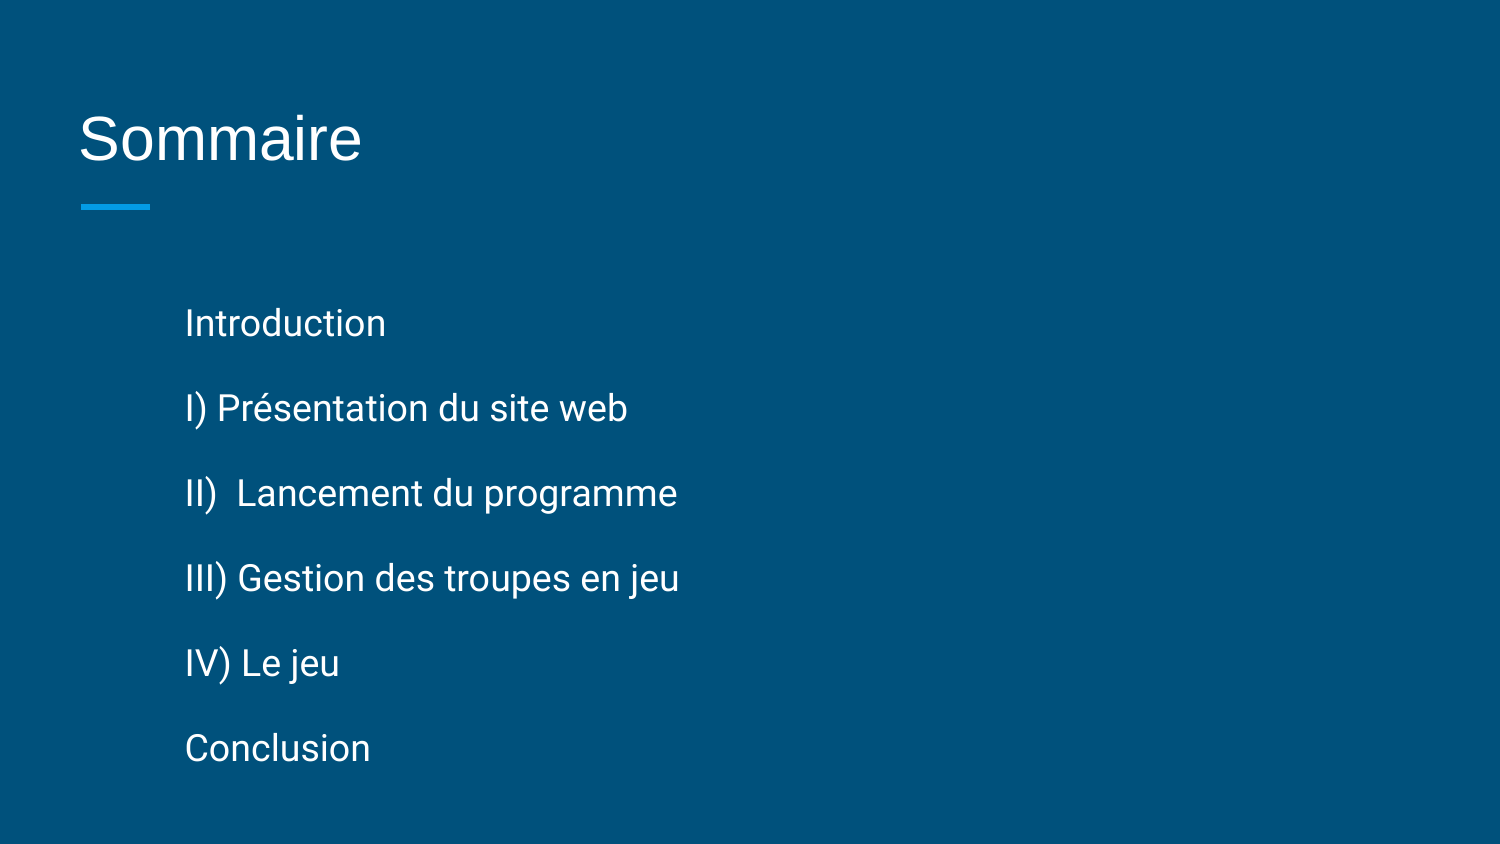

# Sommaire
Introduction
I) Présentation du site web
II)  Lancement du programme
III) Gestion des troupes en jeu
IV) Le jeu
Conclusion